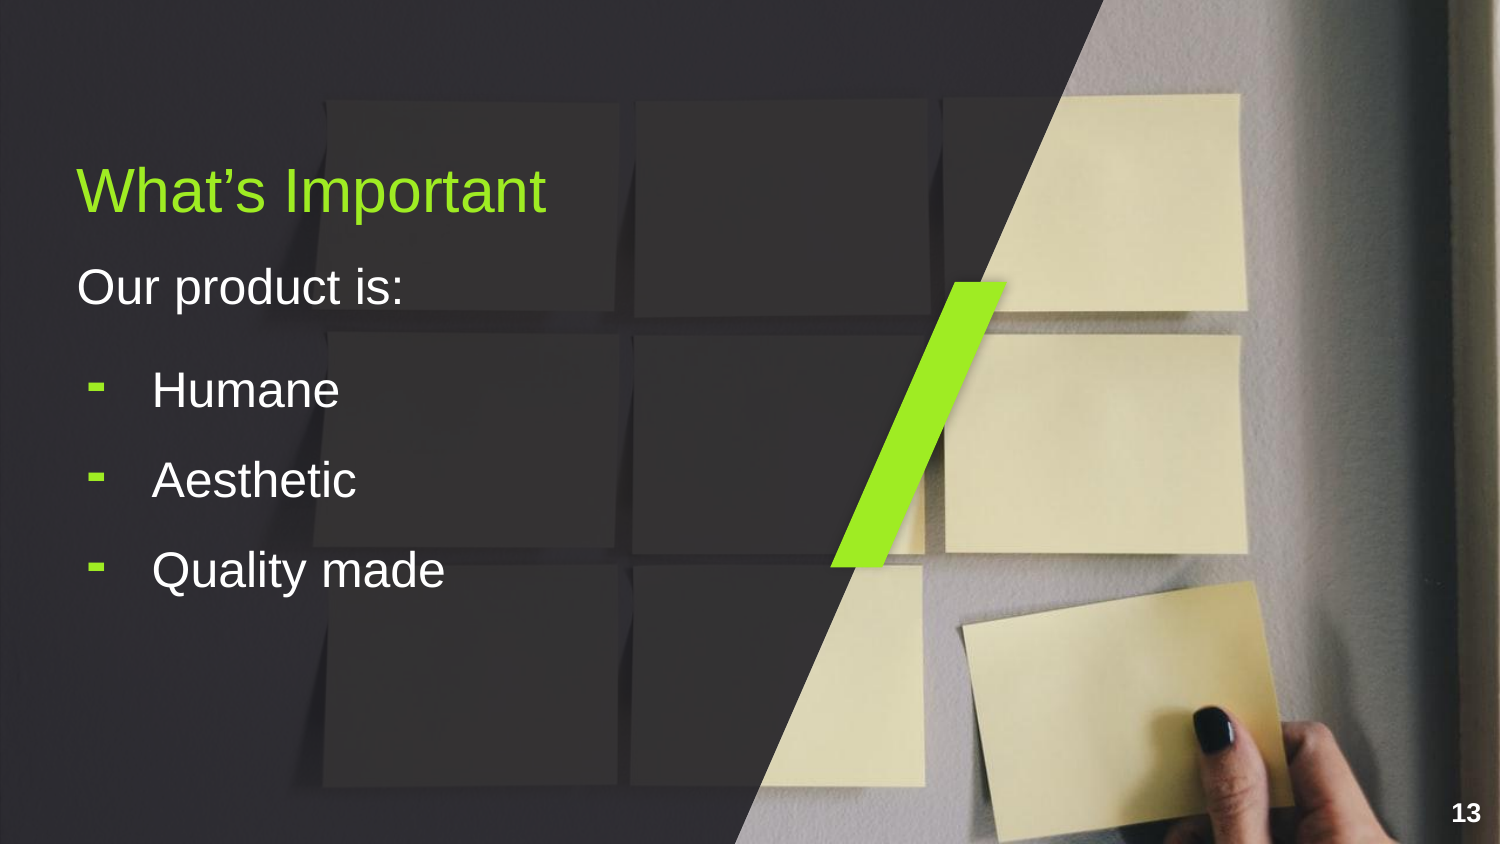

# What’s Important
Our product is:
Humane
Aesthetic
Quality made

13